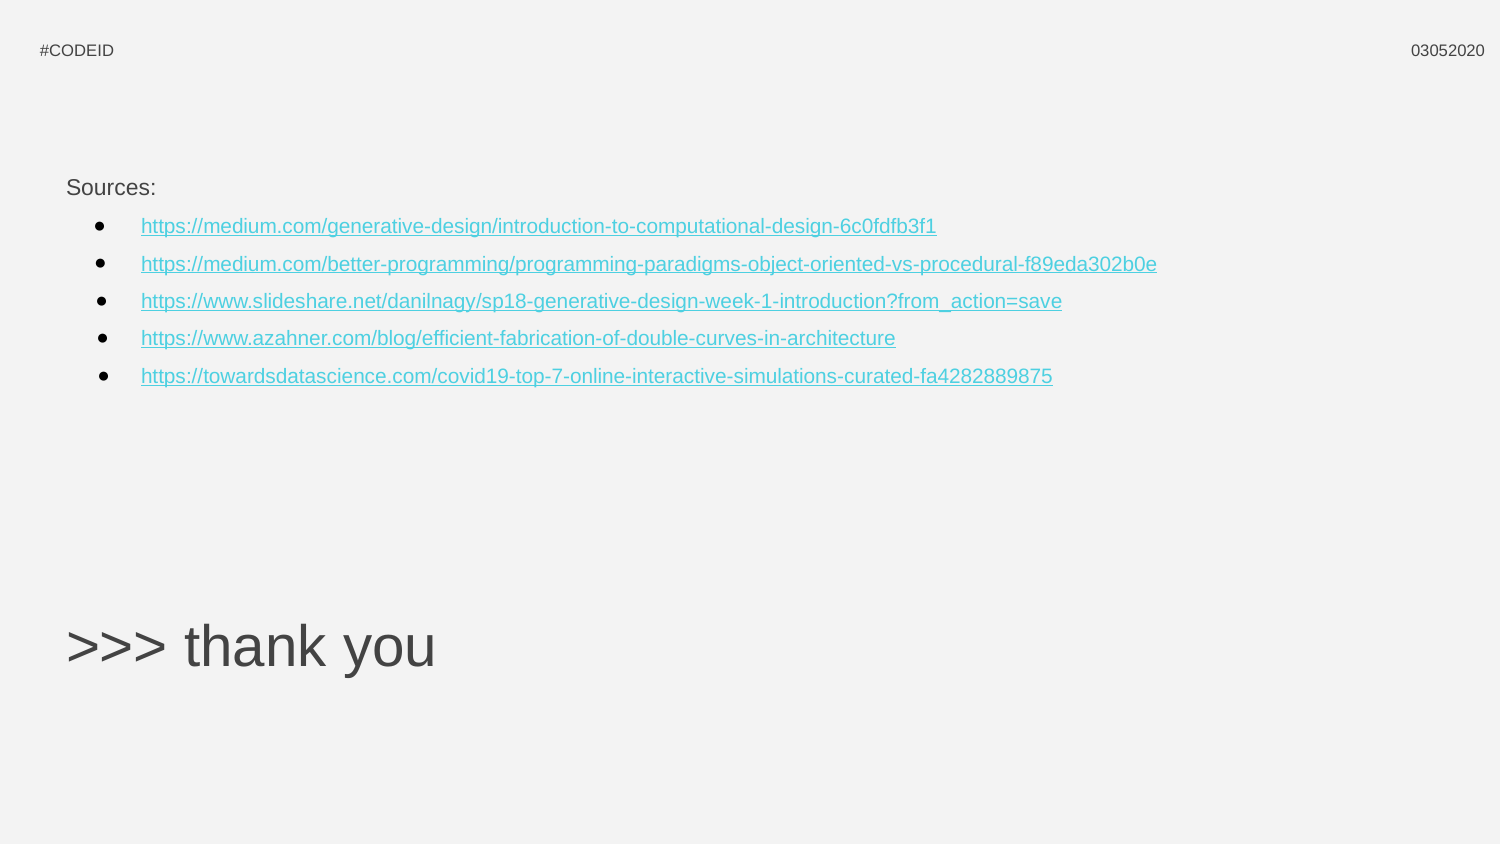

#CODEID
03052020
Sources:
https://medium.com/generative-design/introduction-to-computational-design-6c0fdfb3f1
https://medium.com/better-programming/programming-paradigms-object-oriented-vs-procedural-f89eda302b0e
https://www.slideshare.net/danilnagy/sp18-generative-design-week-1-introduction?from_action=save
https://www.azahner.com/blog/efficient-fabrication-of-double-curves-in-architecture
https://towardsdatascience.com/covid19-top-7-online-interactive-simulations-curated-fa4282889875

>>> thank you